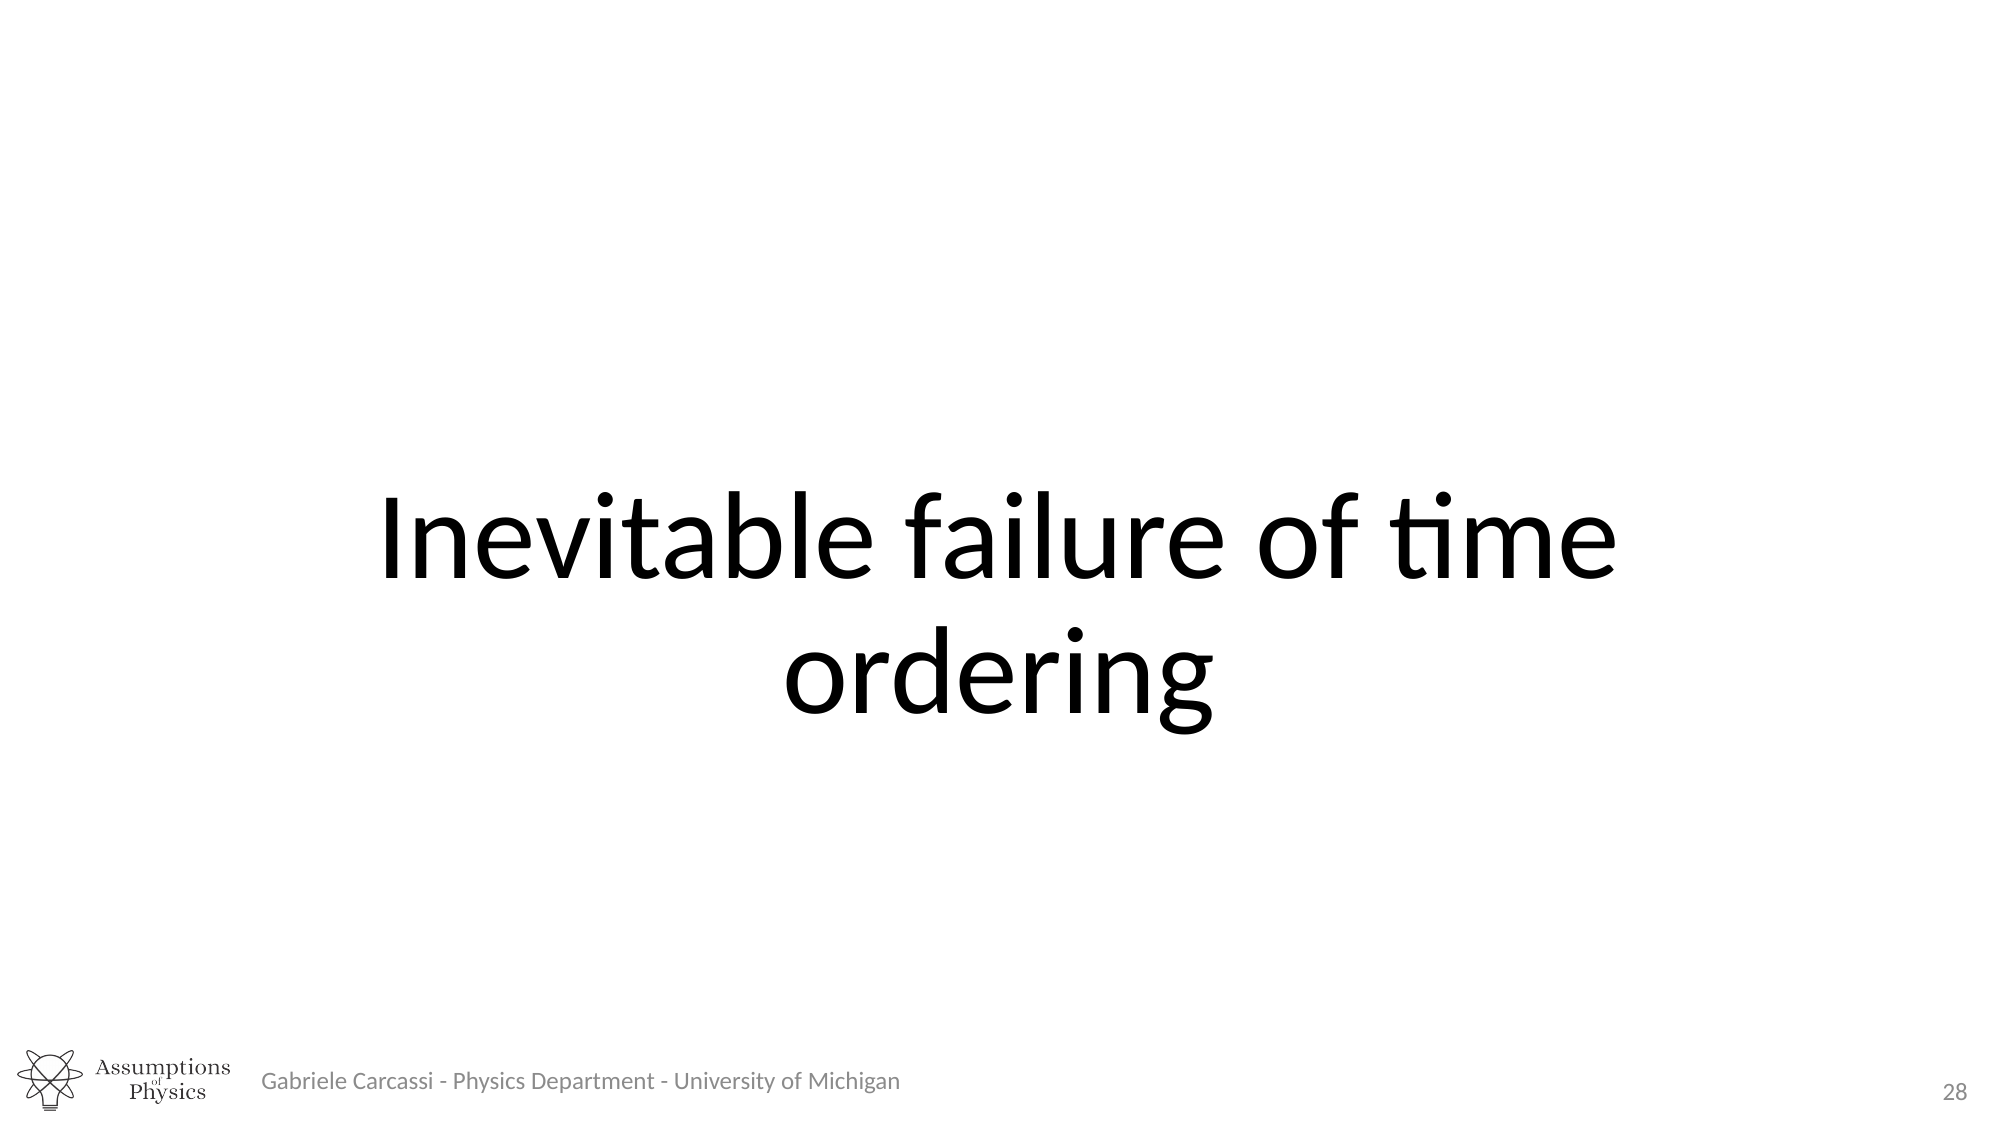

# Inevitable failure of time ordering

Gabriele Carcassi - Physics Department - University of Michigan
28